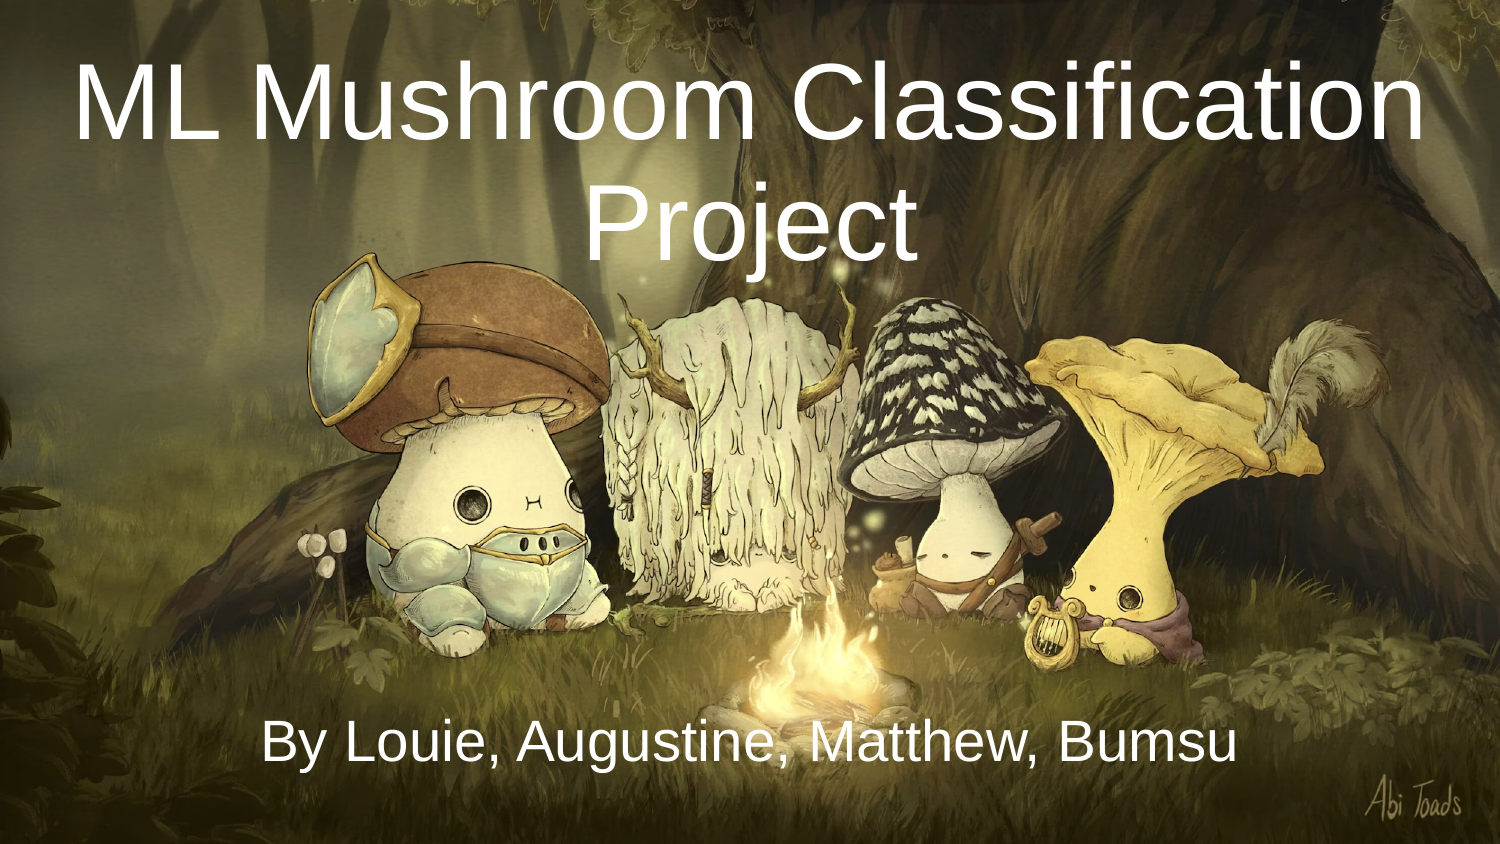

# ML Mushroom Classification Project
By Louie, Augustine, Matthew, Bumsu